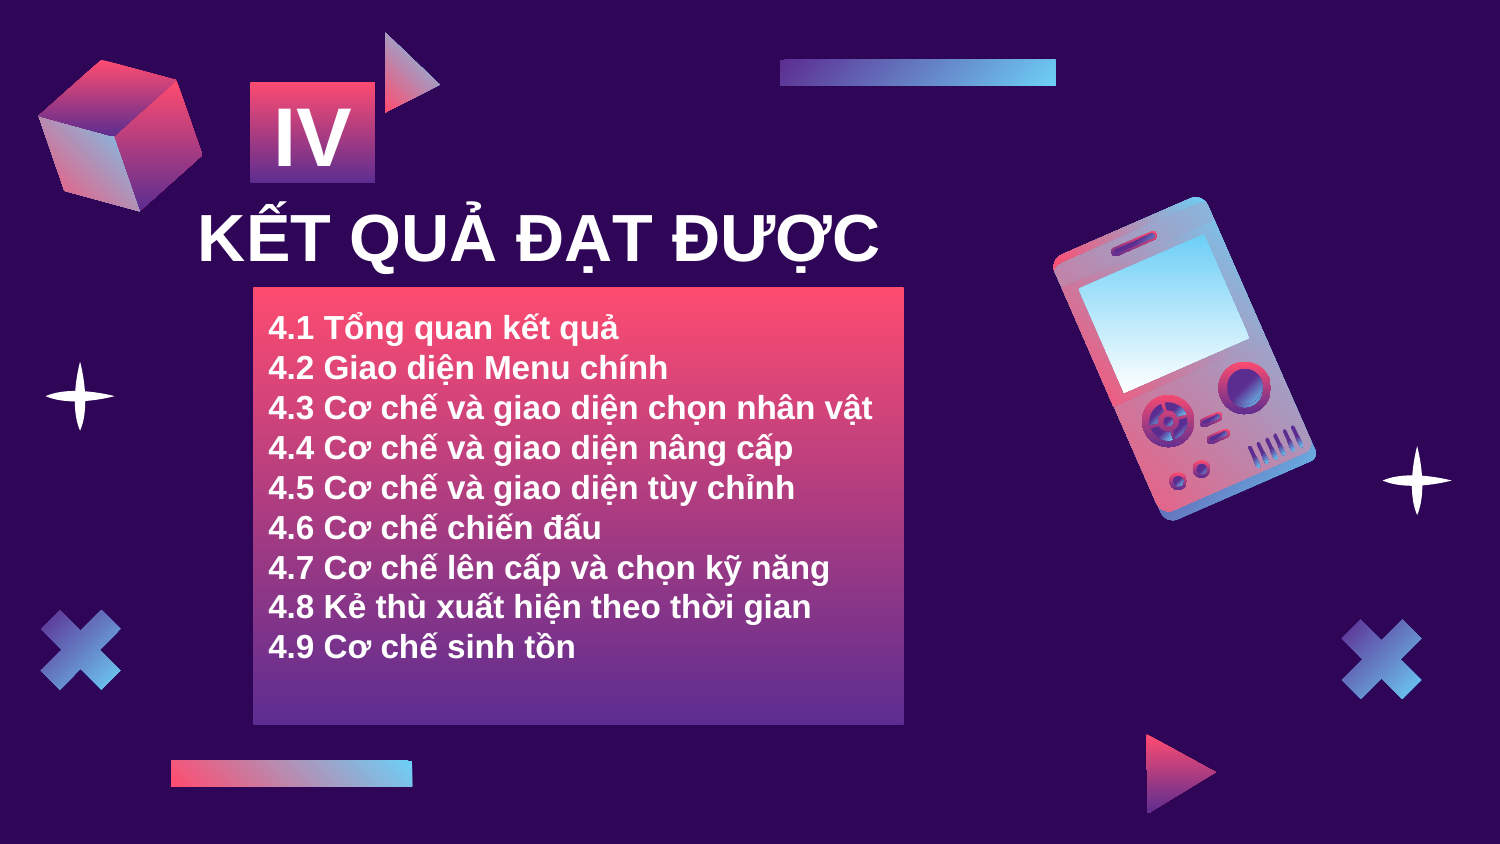

IV
KẾT QUẢ ĐẠT ĐƯỢC

4.1 Tổng quan kết quả
4.2 Giao diện Menu chính
4.3 Cơ chế và giao diện chọn nhân vật
4.4 Cơ chế và giao diện nâng cấp
4.5 Cơ chế và giao diện tùy chỉnh
4.6 Cơ chế chiến đấu
4.7 Cơ chế lên cấp và chọn kỹ năng
4.8 Kẻ thù xuất hiện theo thời gian
4.9 Cơ chế sinh tồn